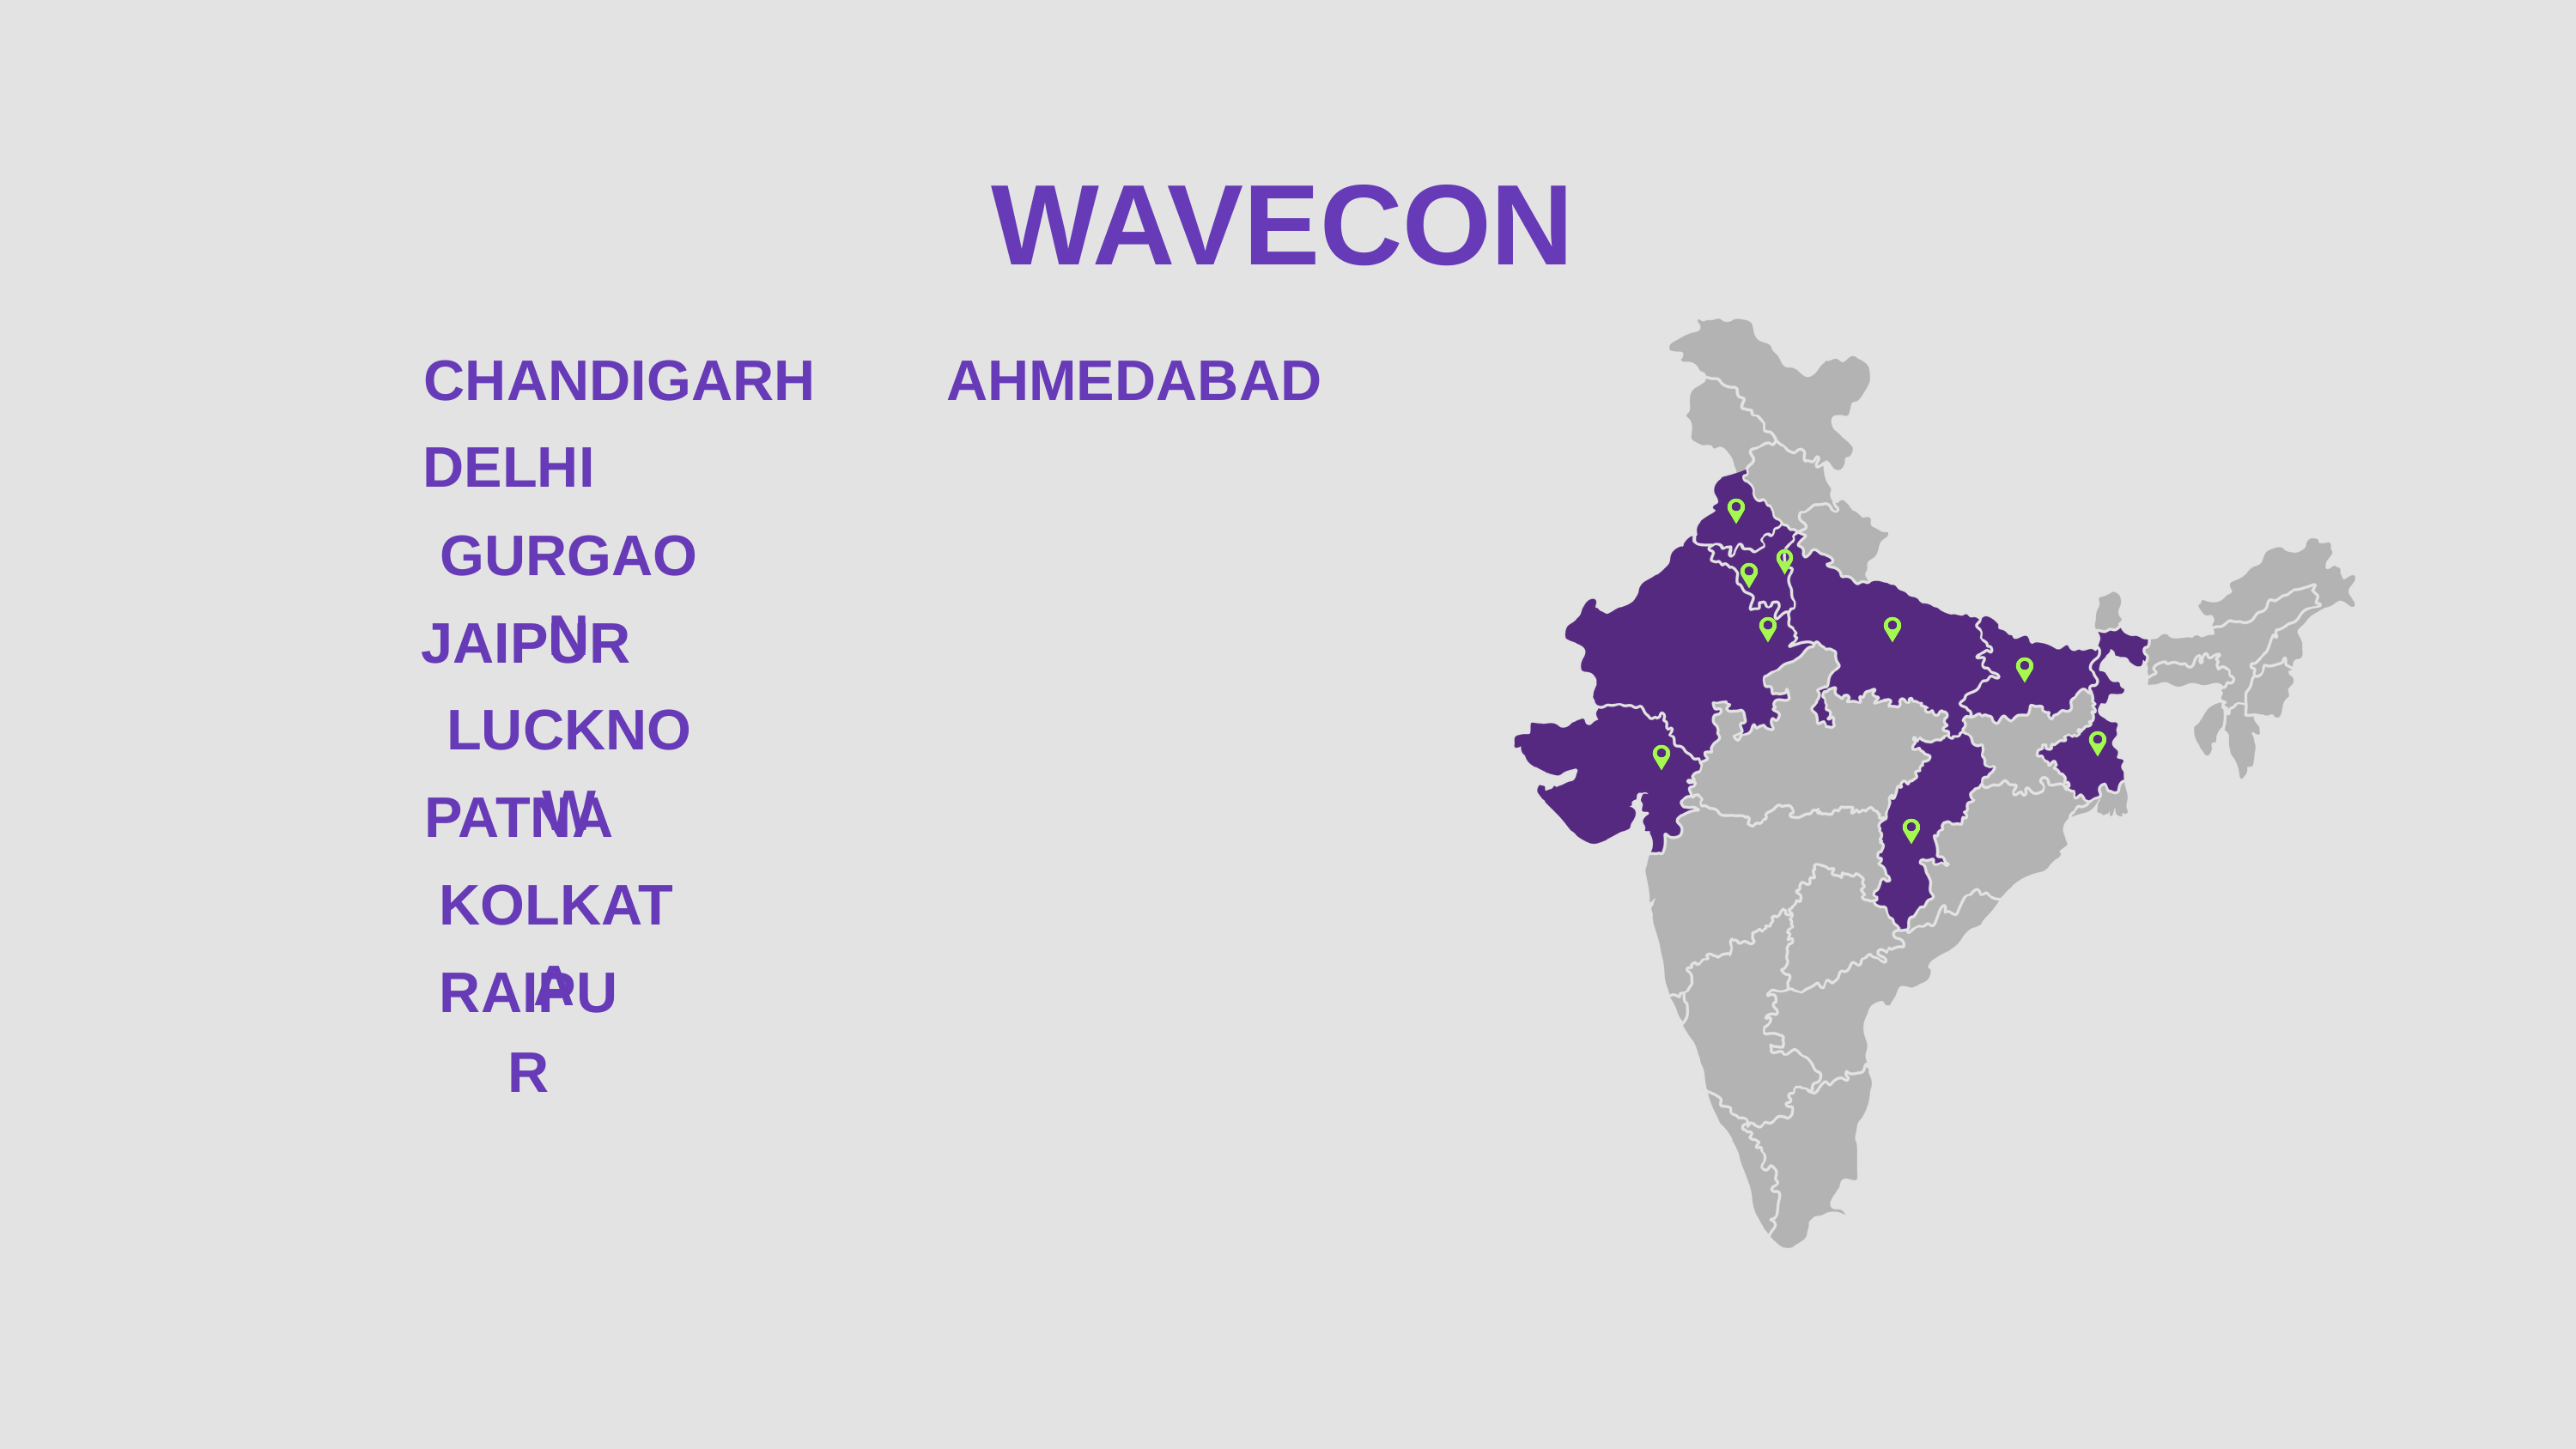

WAVECON

CHANDIGARH
AHMEDABAD
DELHI

GURGAON

JAIPUR

LUCKNOW

PATNA

KOLKATA
RAIPUR